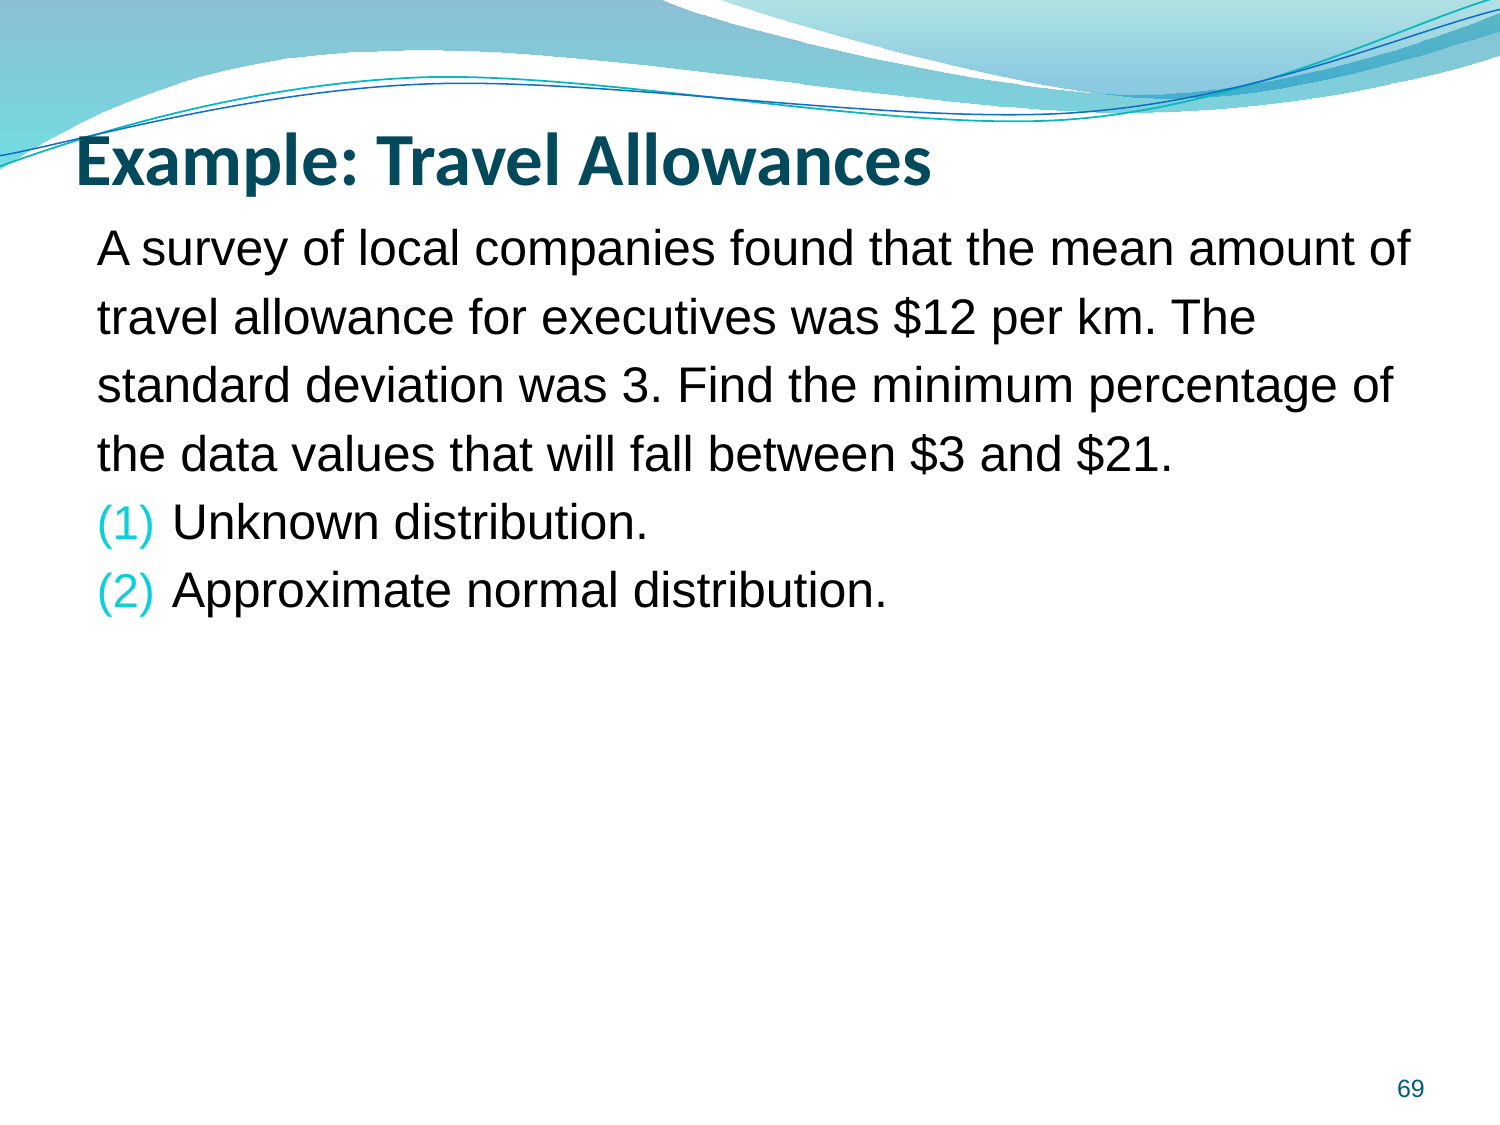

# Example: Travel Allowances
A survey of local companies found that the mean amount of travel allowance for executives was $12 per km. The standard deviation was 3. Find the minimum percentage of the data values that will fall between $3 and $21.
Unknown distribution.
Approximate normal distribution.
69